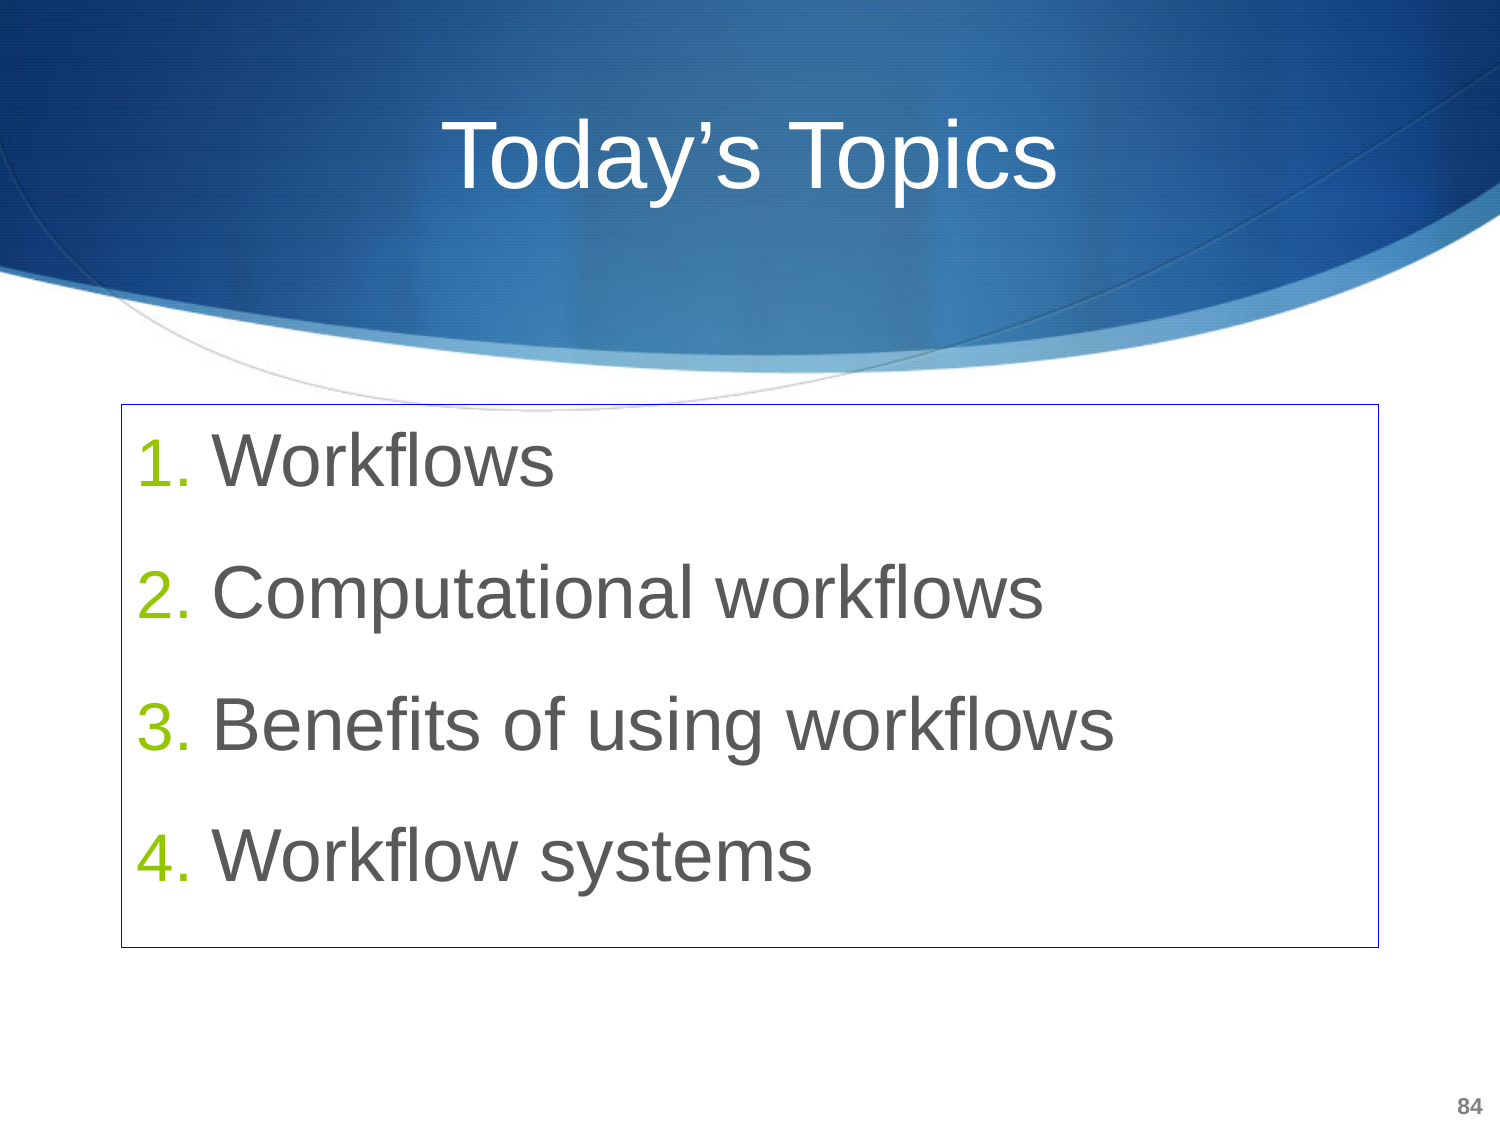

# Today’s Topics
Workflows
Computational workflows
Benefits of using workflows
Workflow systems
84